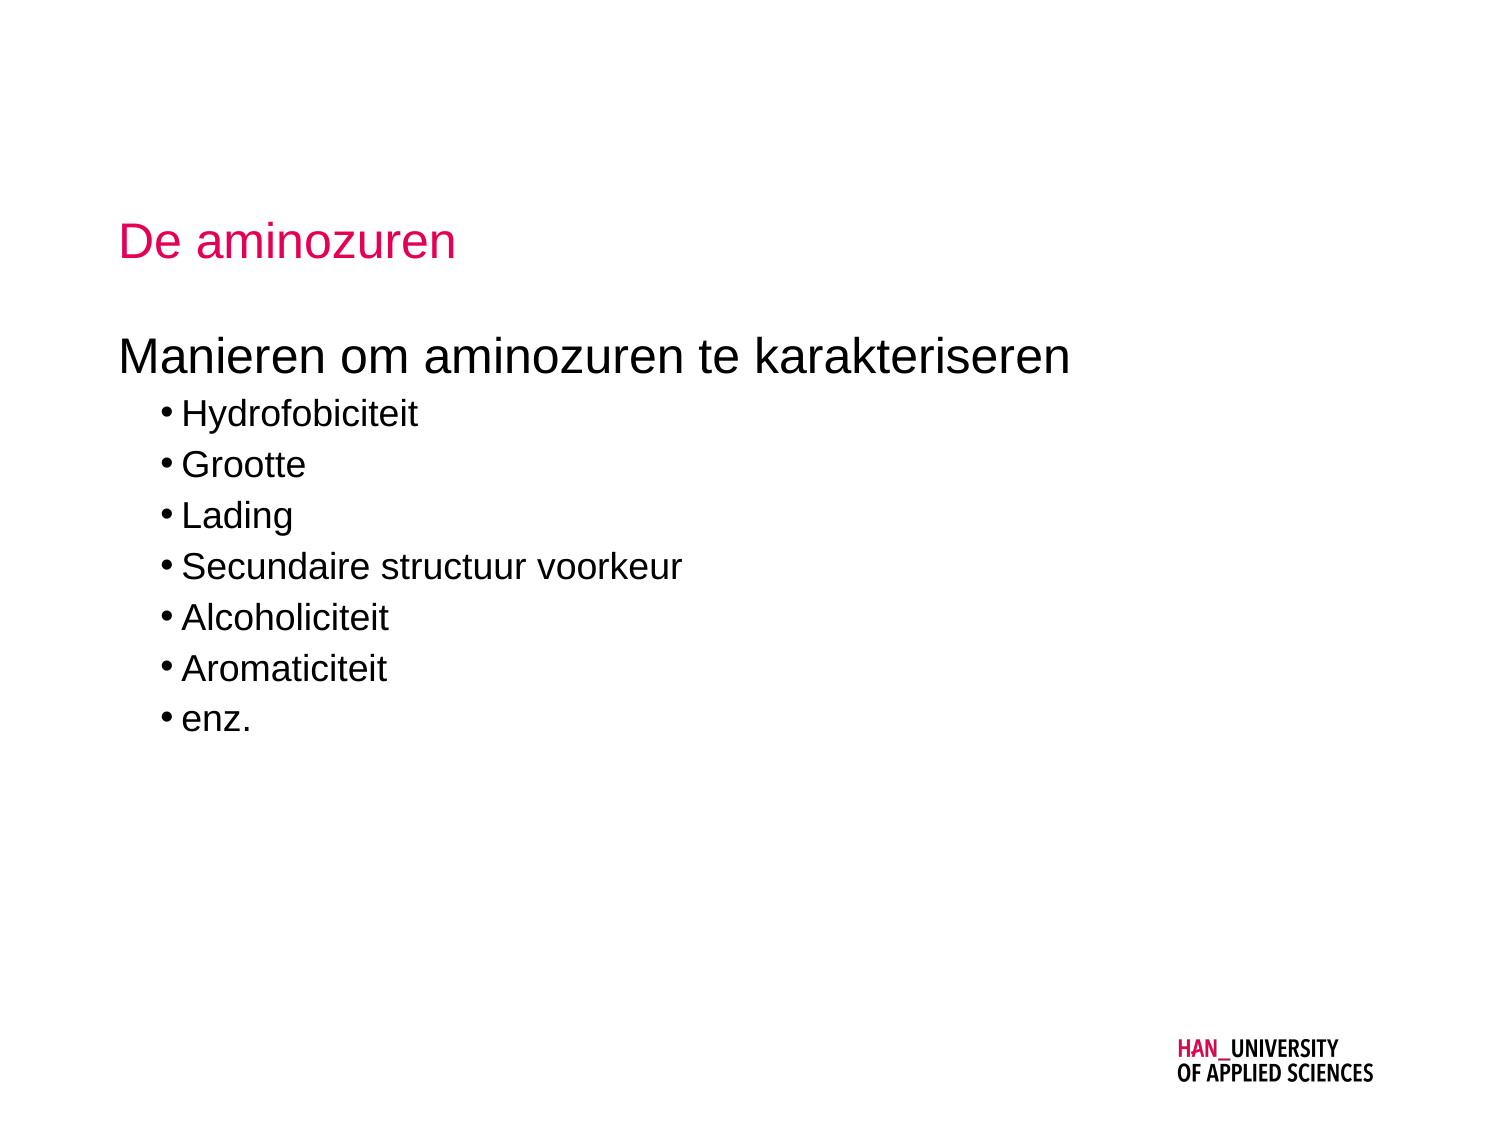

# De aminozuren
Manieren om aminozuren te karakteriseren
Hydrofobiciteit
Grootte
Lading
Secundaire structuur voorkeur
Alcoholiciteit
Aromaticiteit
enz.